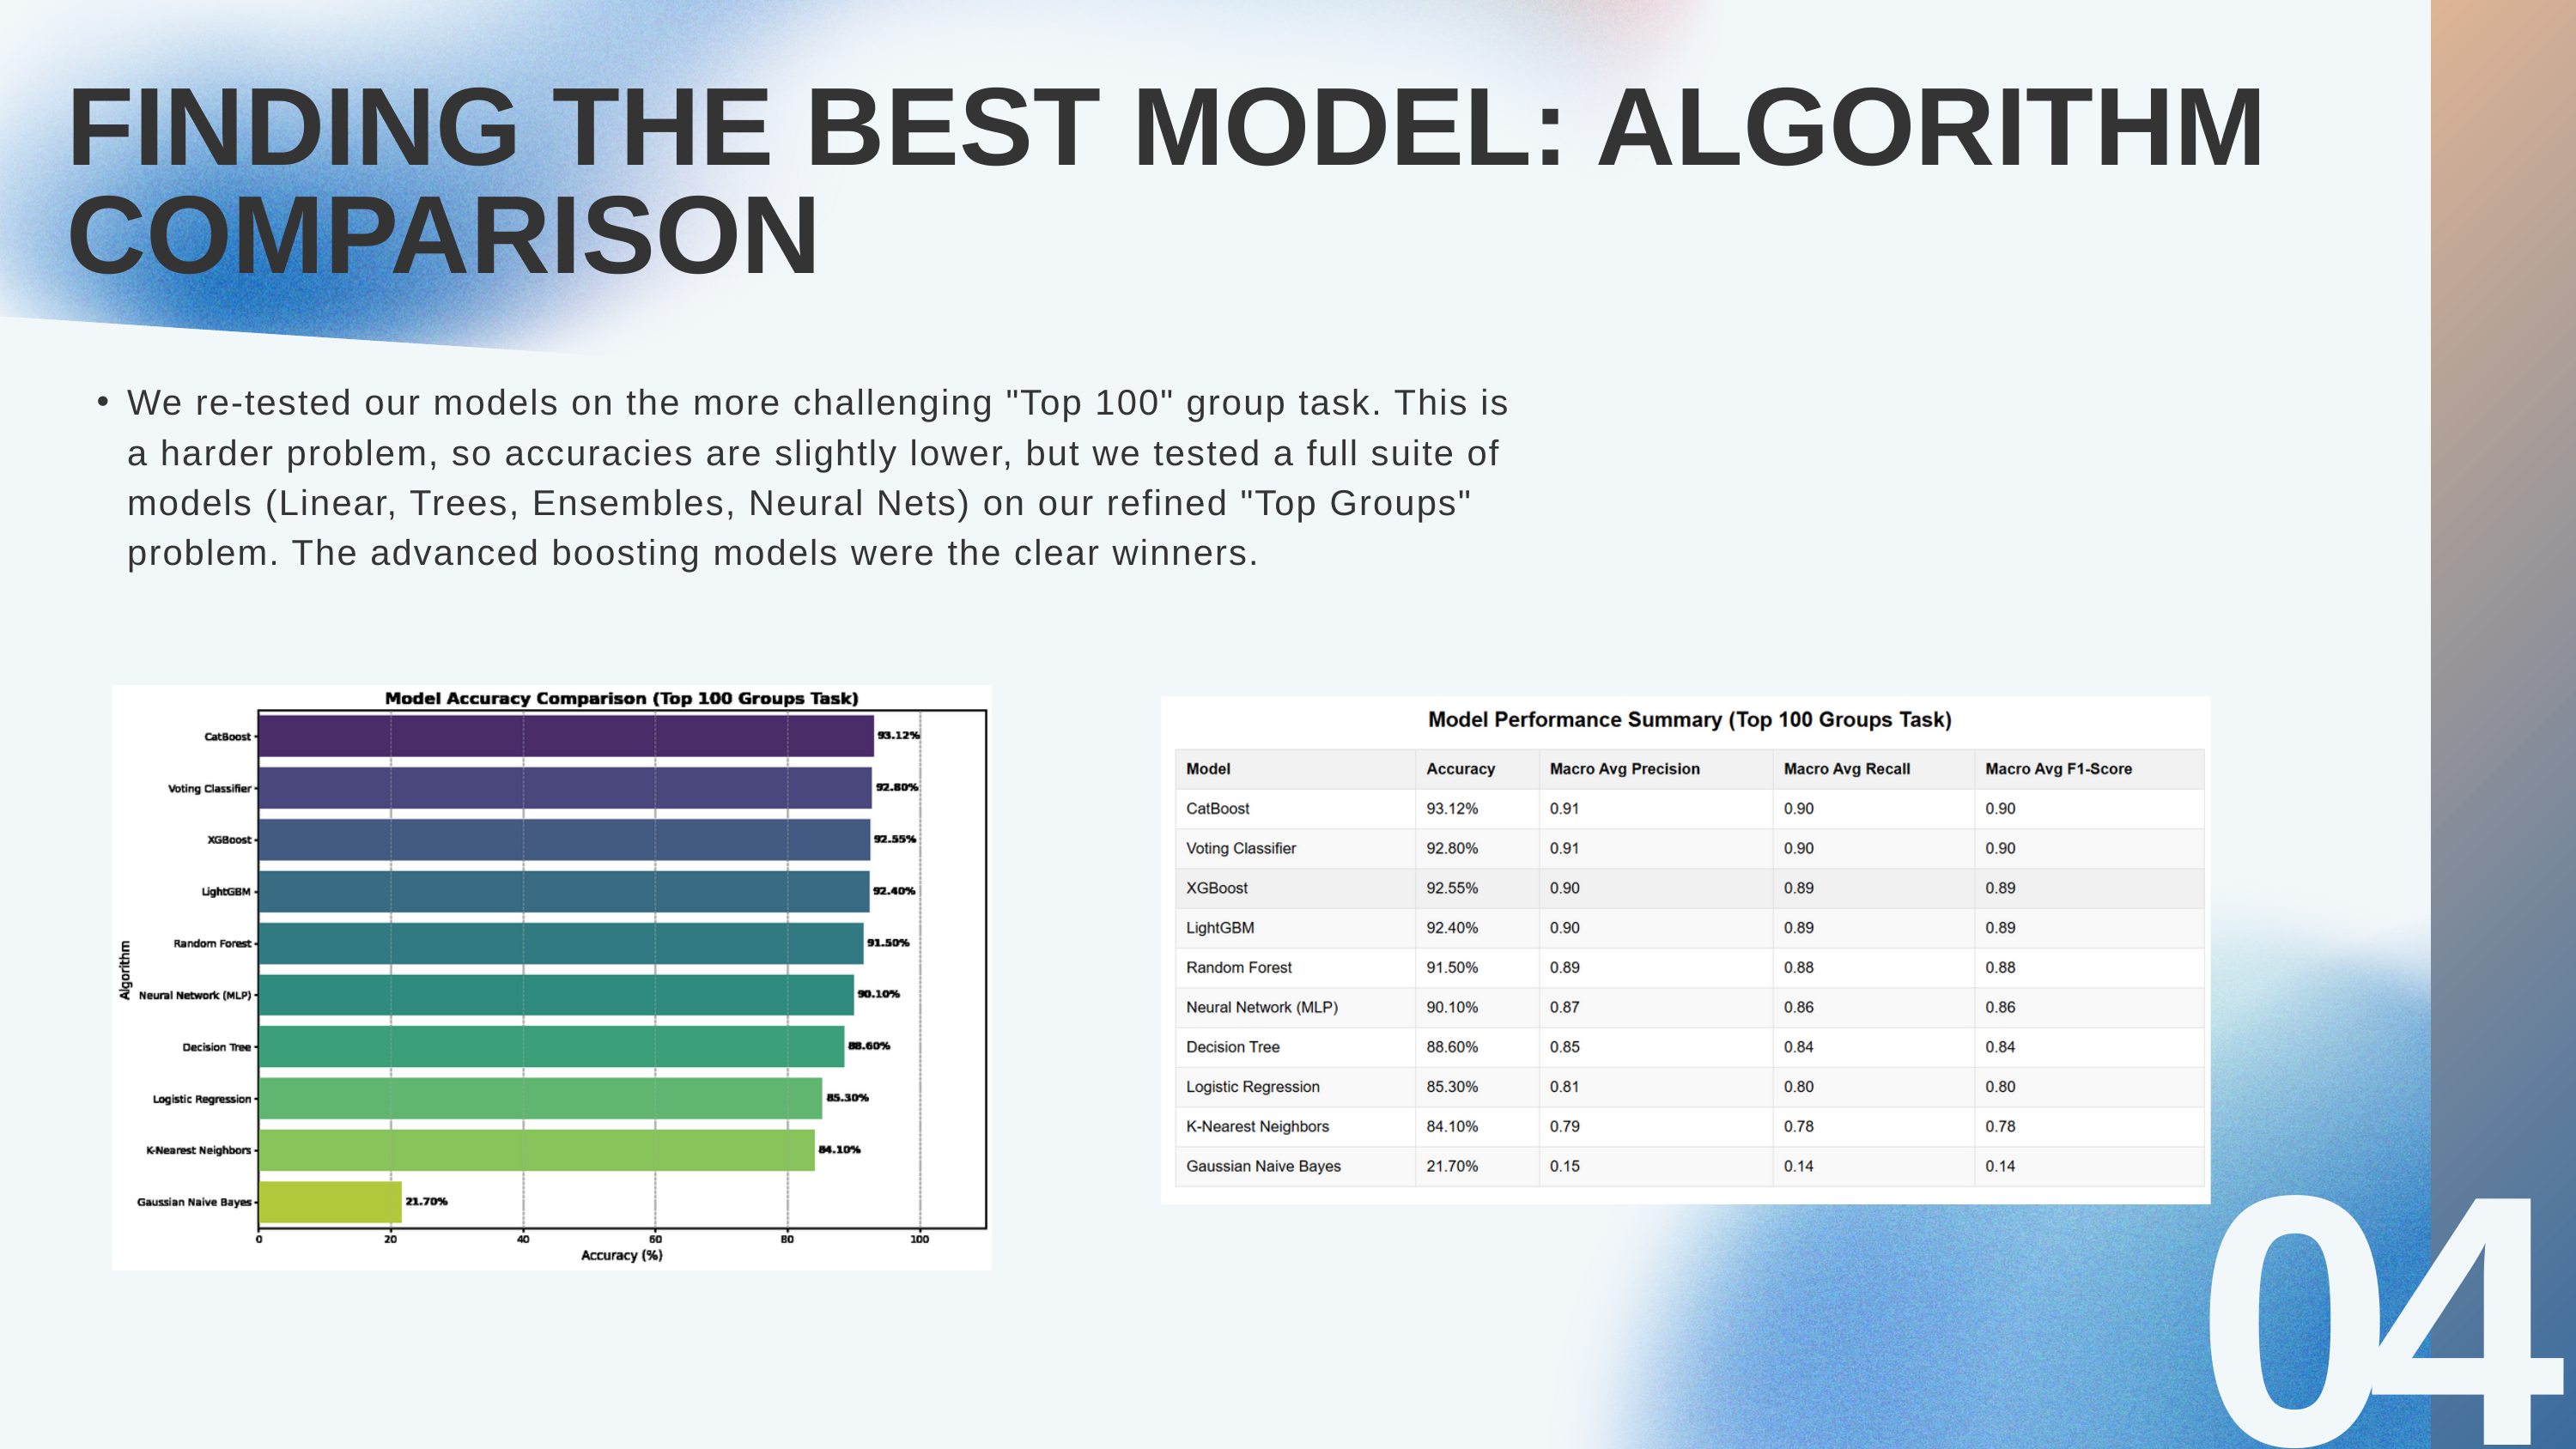

FINDING THE BEST MODEL: ALGORITHM COMPARISON
We re-tested our models on the more challenging "Top 100" group task. This is a harder problem, so accuracies are slightly lower, but we tested a full suite of models (Linear, Trees, Ensembles, Neural Nets) on our refined "Top Groups" problem. The advanced boosting models were the clear winners.

04